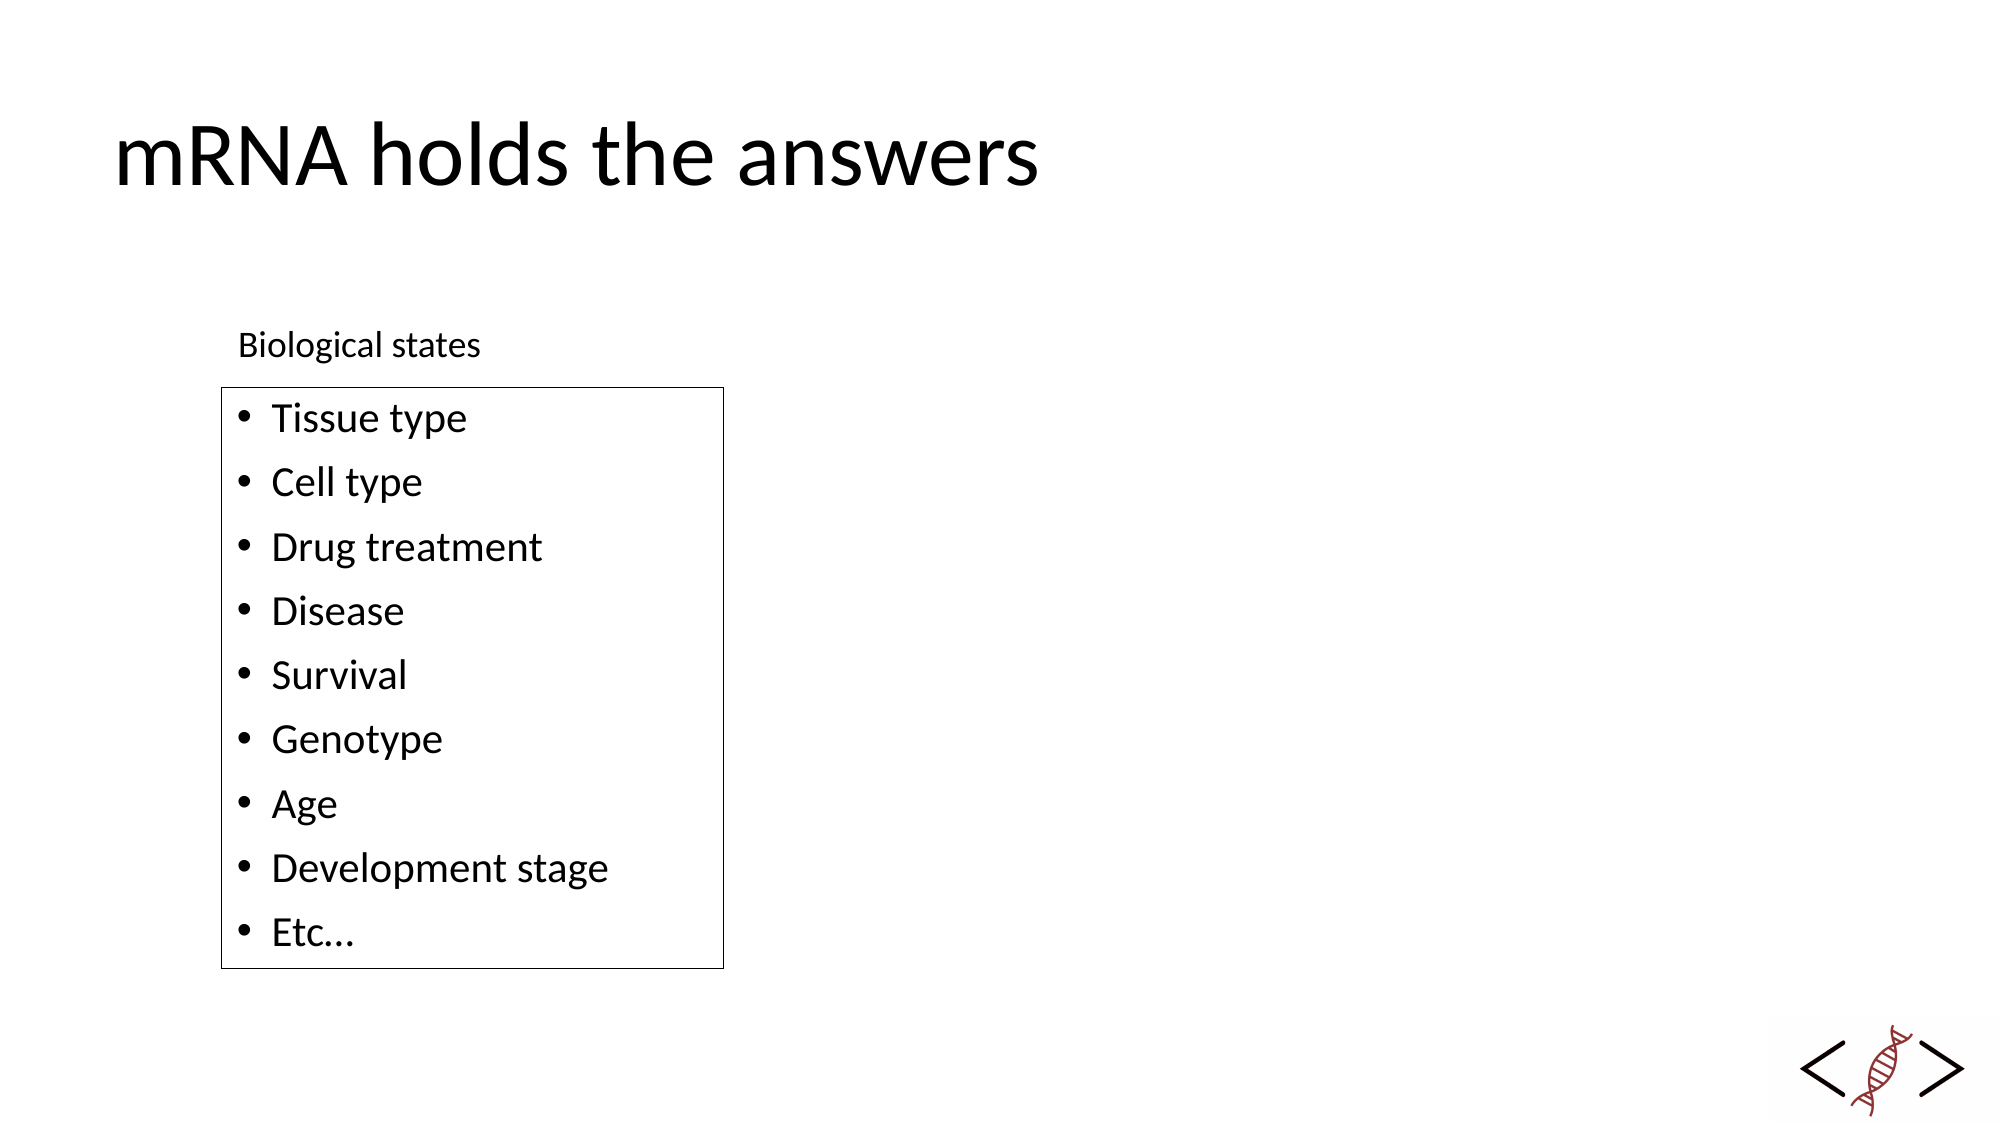

# mRNA holds the answers
Biological states
Tissue type
Cell type
Drug treatment
Disease
Survival
Genotype
Age
Development stage
Etc…